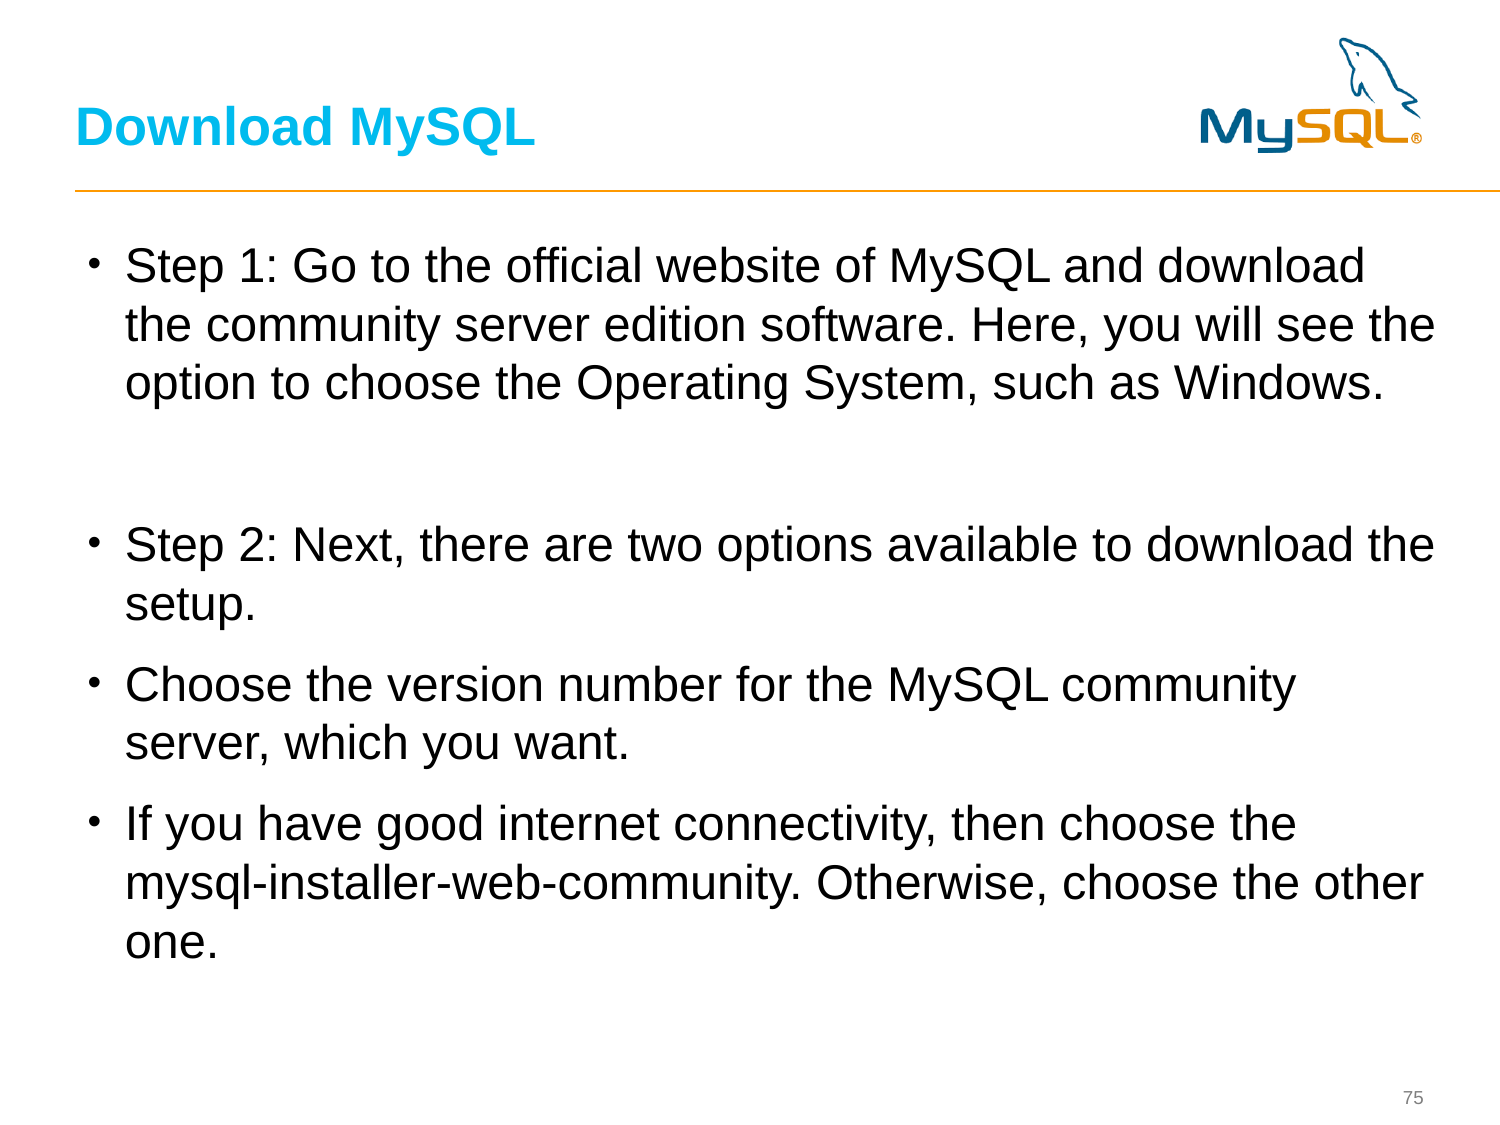

# Download MySQL
Step 1: Go to the official website of MySQL and download the community server edition software. Here, you will see the option to choose the Operating System, such as Windows.

Step 2: Next, there are two options available to download the setup.
Choose the version number for the MySQL community server, which you want.
If you have good internet connectivity, then choose the mysql-installer-web-community. Otherwise, choose the other one.